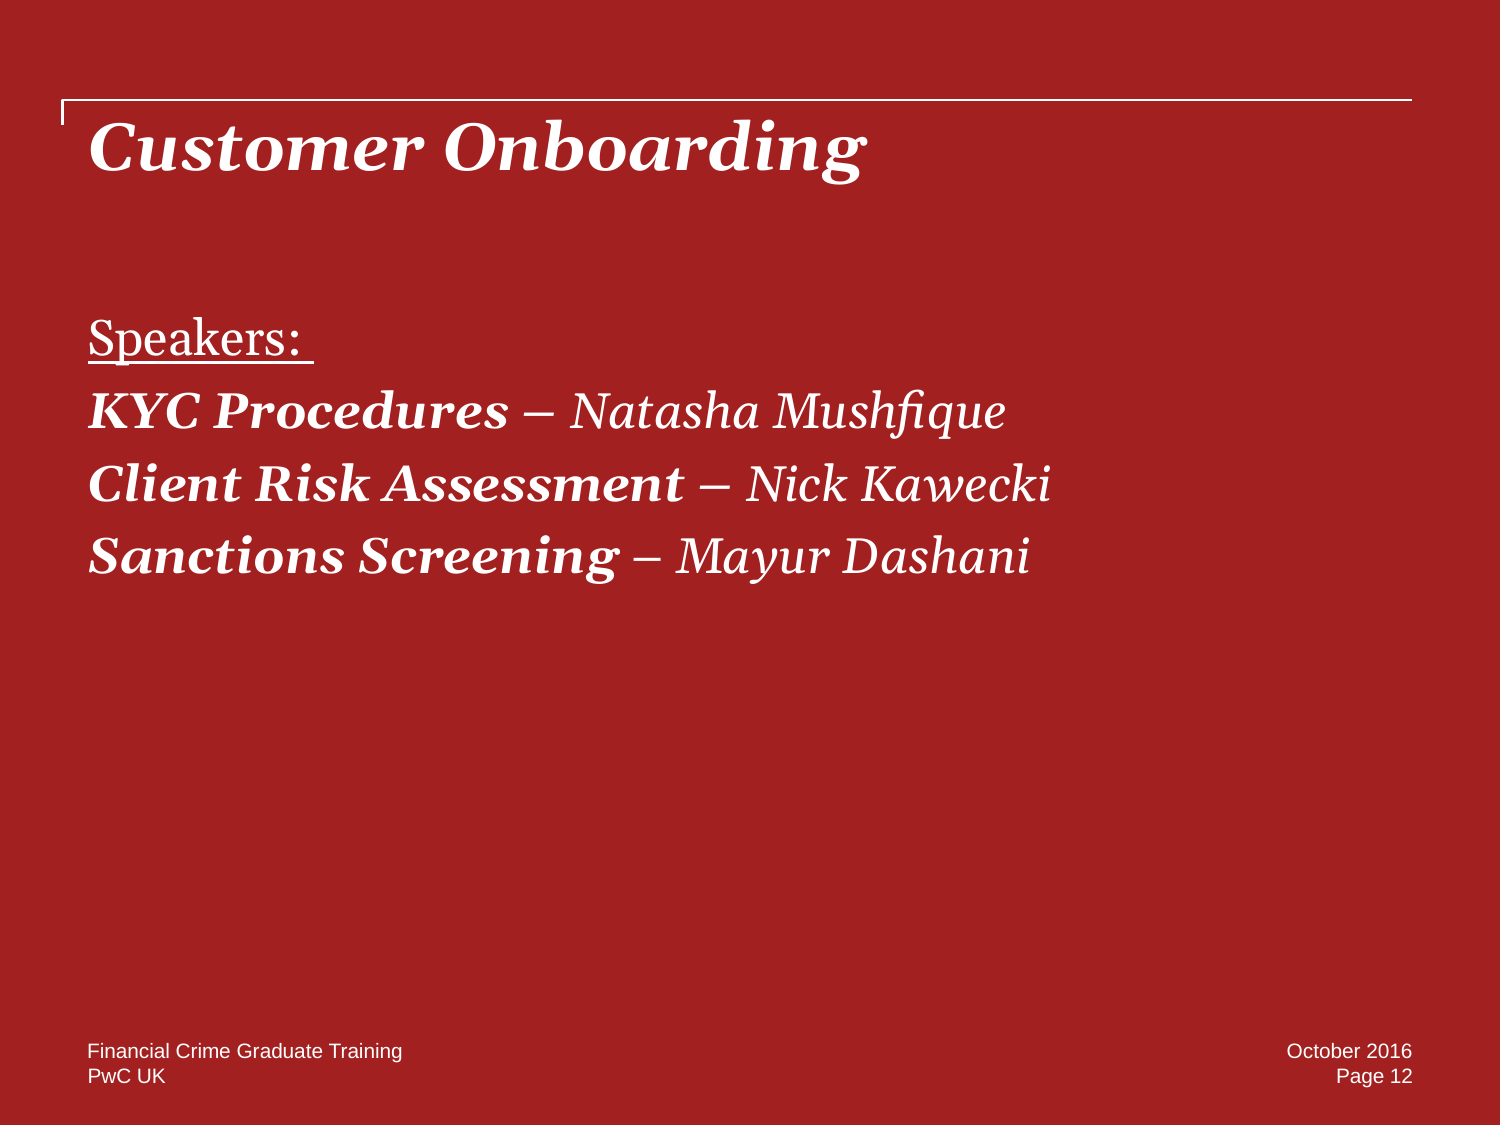

# Customer Onboarding
Speakers:
KYC Procedures – Natasha Mushfique
Client Risk Assessment – Nick Kawecki
Sanctions Screening – Mayur Dashani

Financial Crime Graduate Training
October 2016
Page 12